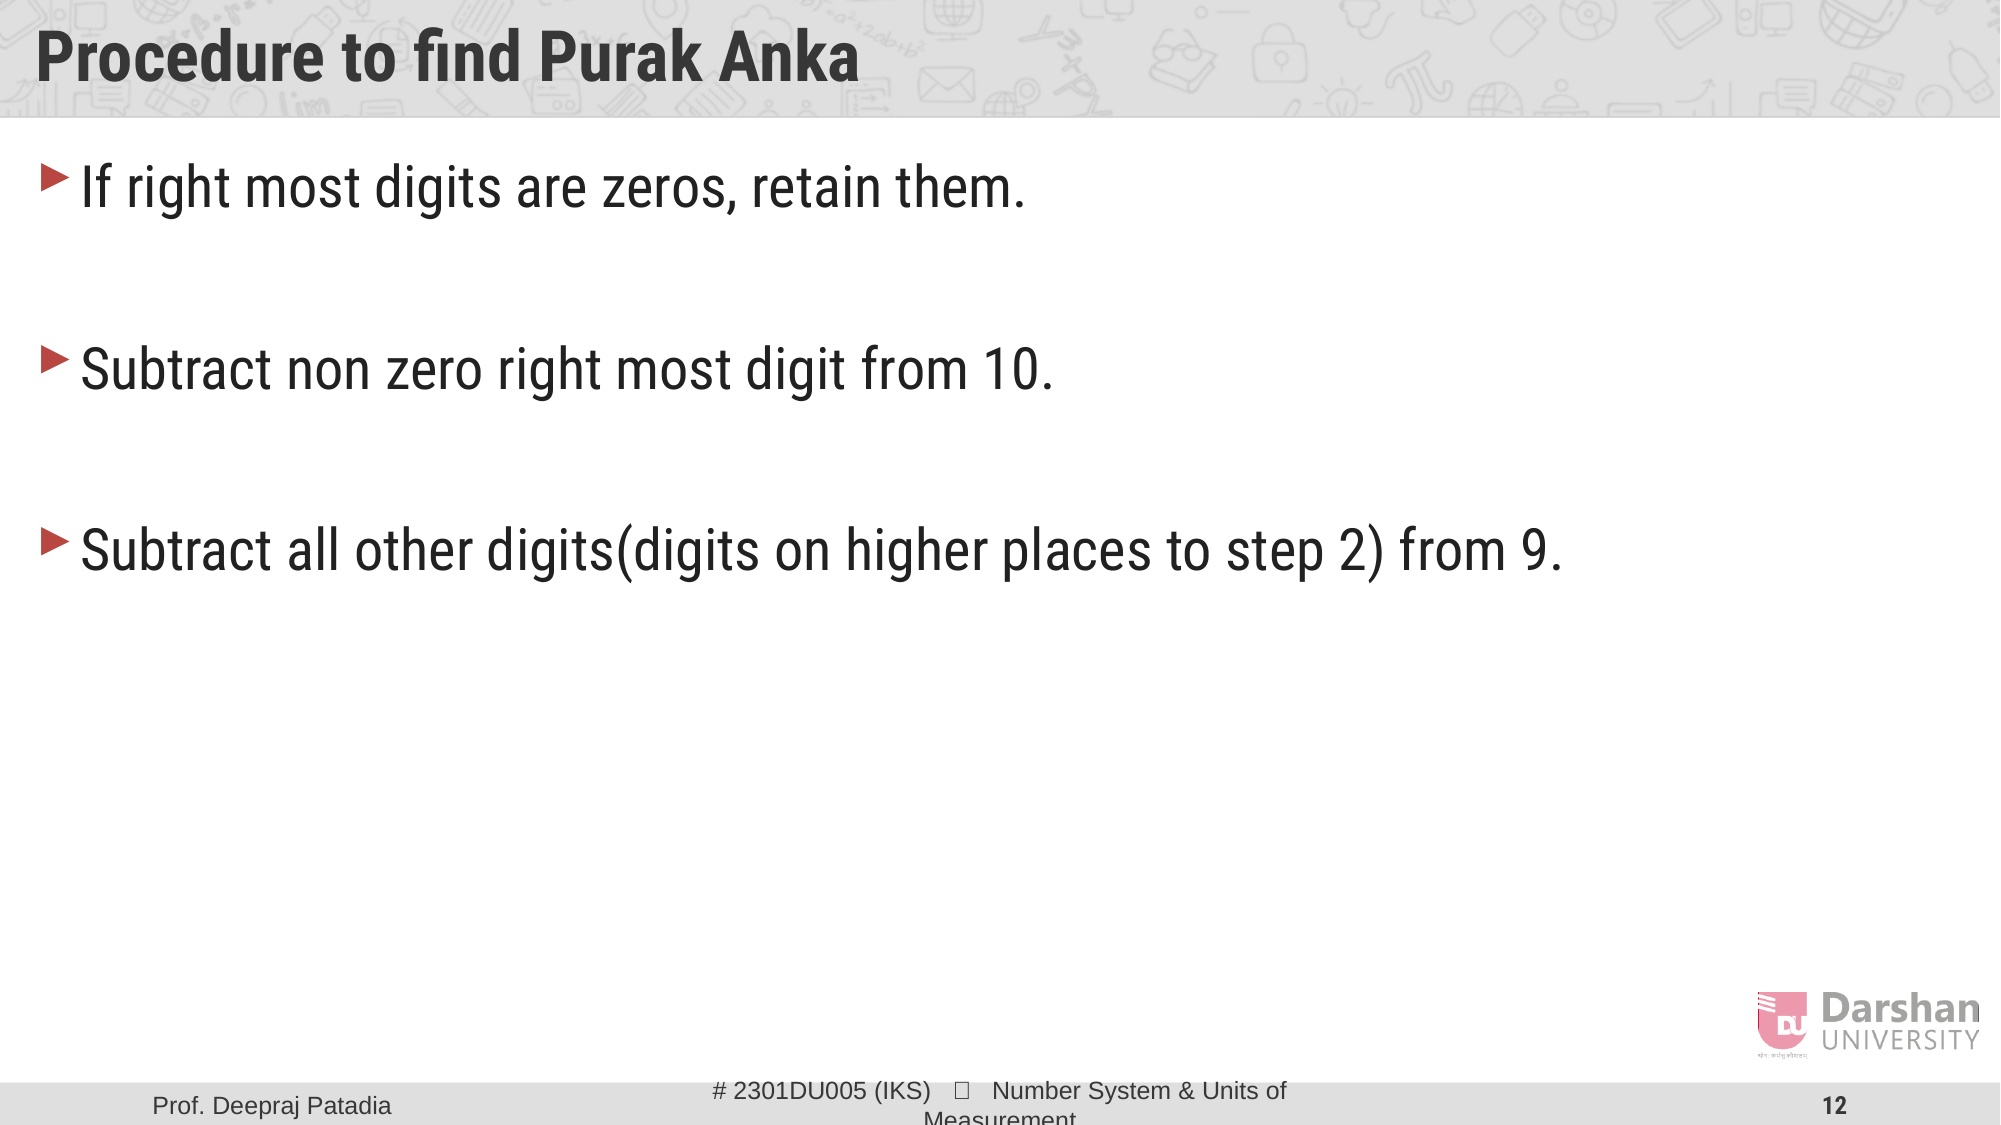

# Procedure to find Purak Anka
If right most digits are zeros, retain them.

Subtract non zero right most digit from 10.

Subtract all other digits(digits on higher places to step 2) from 9.